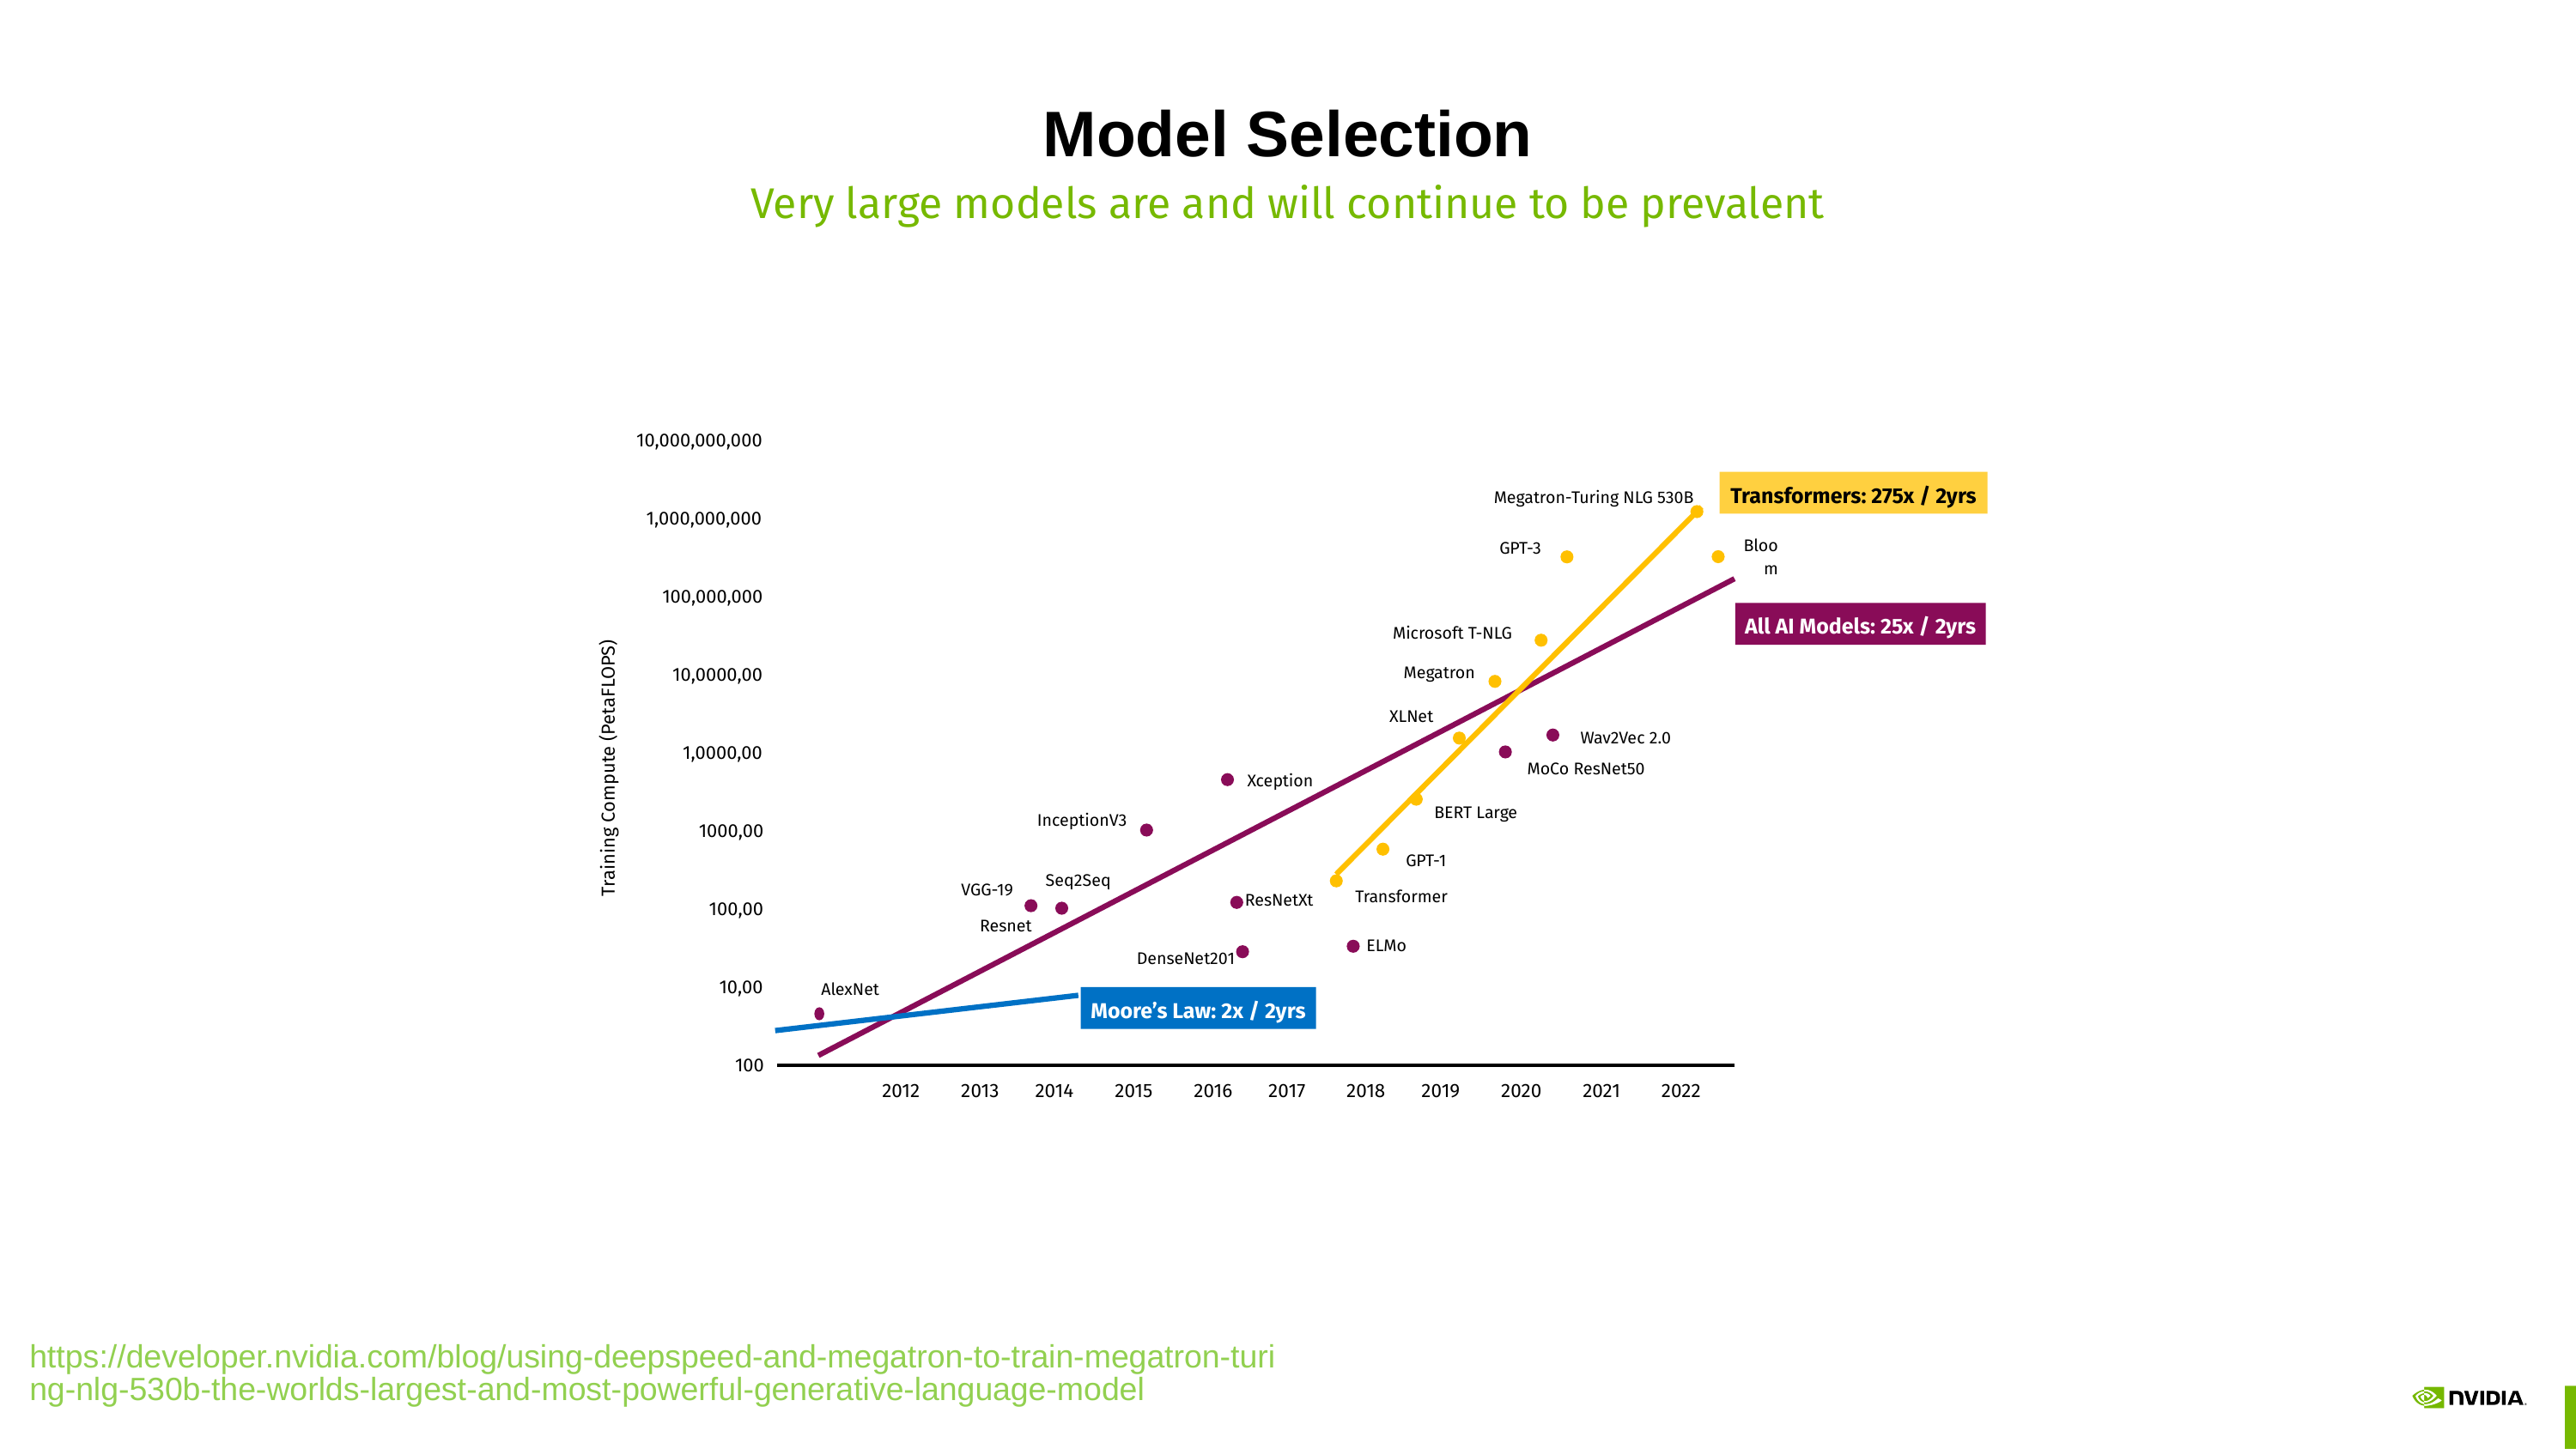

# Model Selection
Very large models are and will continue to be prevalent
10,000,000,000
Megatron-Turing NLG 530B

1,000,000,000
GPT-3

100,000,000
Microsoft T-NLG

Megatron
10,0000,00

XLNet
Wav2Vec 2.0

1,0000,00

MoCo ResNet50
Training Compute (PetaFLOPS)
Xception

BERT Large
InceptionV3
1000,00

GPT-1
Seq2Seq

VGG-19
Transformer
ResNetXt

100,00

Resnet
ELMo

DenseNet201

10,00
AlexNet

100
 2012        2013       2014        2015        2016       2017        2018       2019        2020        2021        2022
Transformers: 275x / 2yrs
Bloom

All AI Models: 25x / 2yrs
Moore’s Law: 2x / 2yrs
https://developer.nvidia.com/blog/using-deepspeed-and-megatron-to-train-megatron-turing-nlg-530b-the-worlds-largest-and-most-powerful-generative-language-model